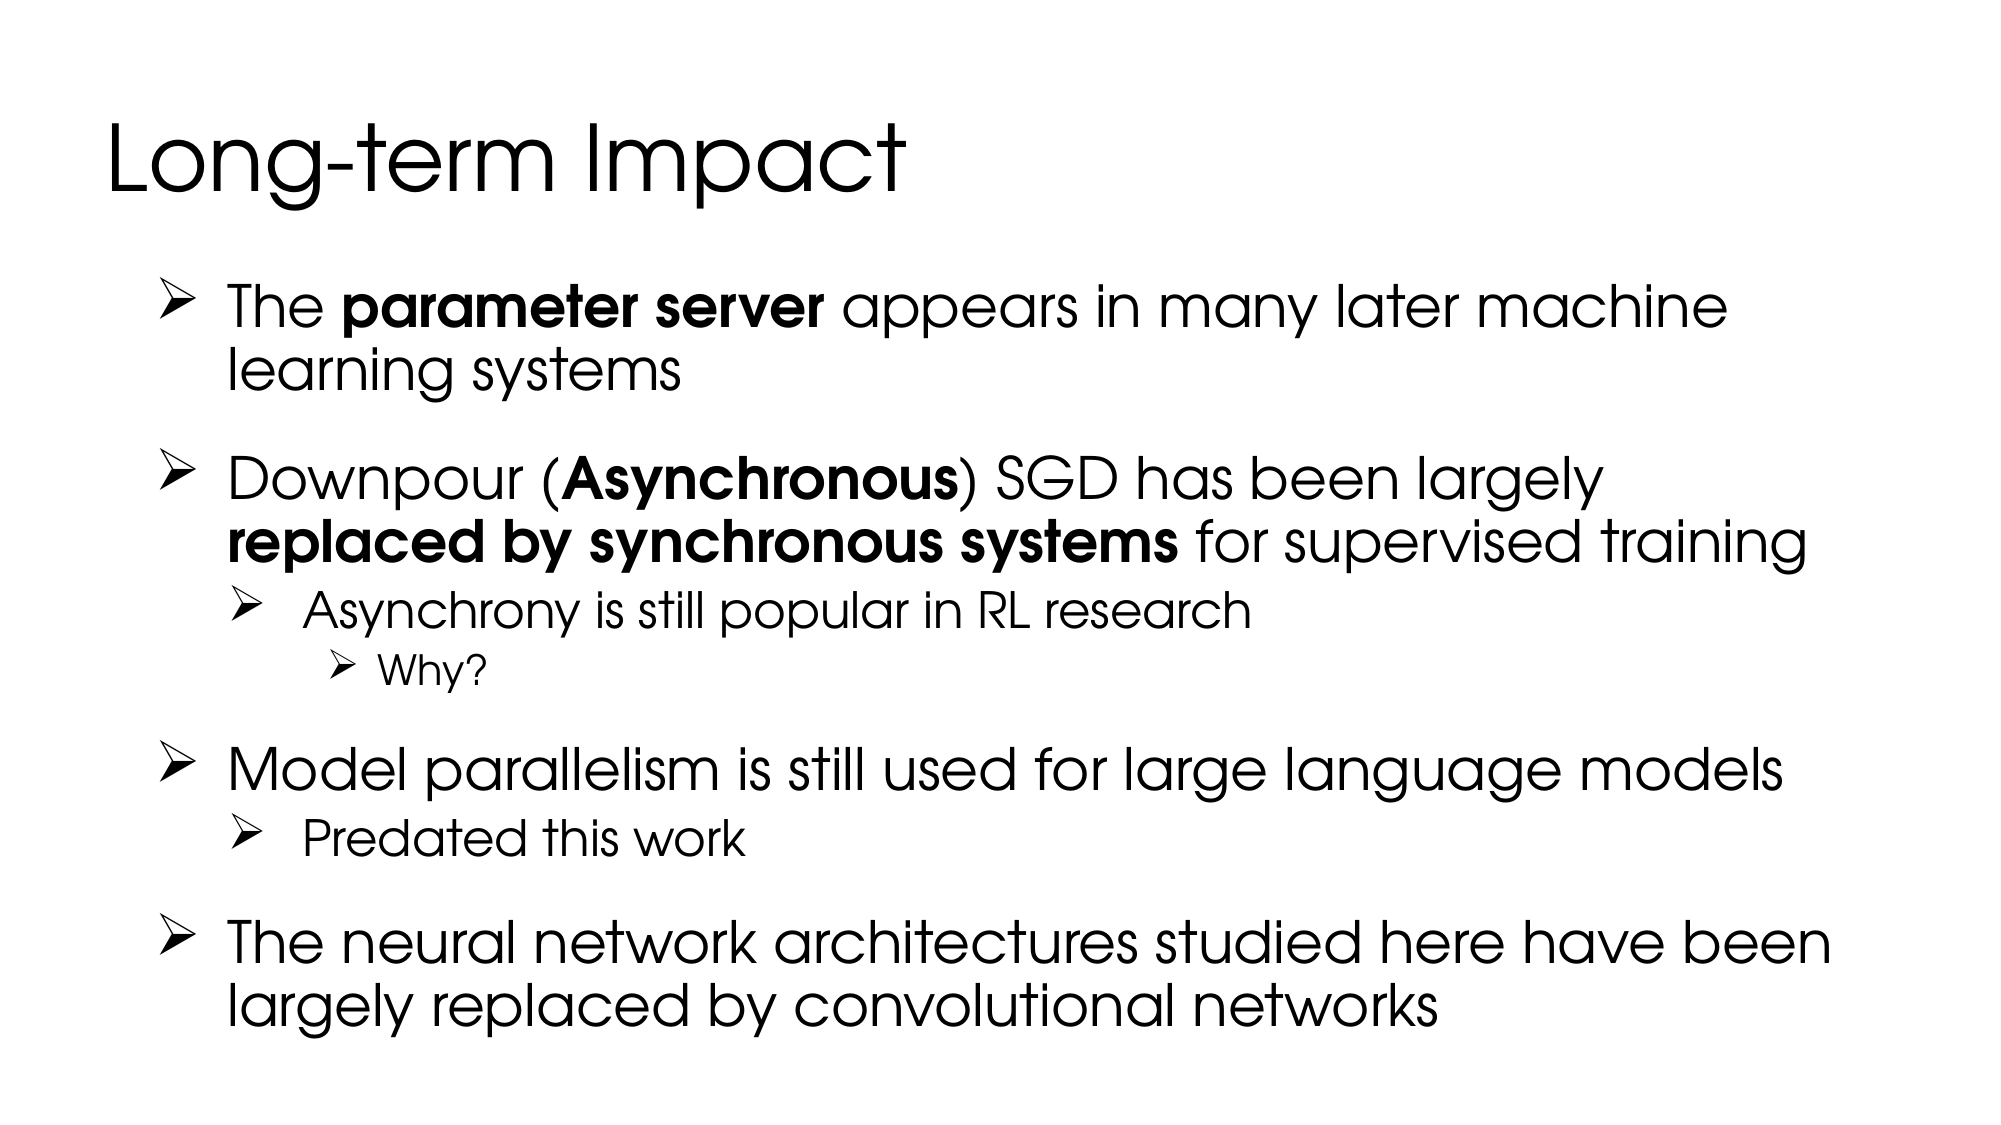

# Long-term Impact
The parameter server appears in many later machine learning systems
Downpour (Asynchronous) SGD has been largely replaced by synchronous systems for supervised training
Asynchrony is still popular in RL research
Why?
Model parallelism is still used for large language models
Predated this work
The neural network architectures studied here have been largely replaced by convolutional networks